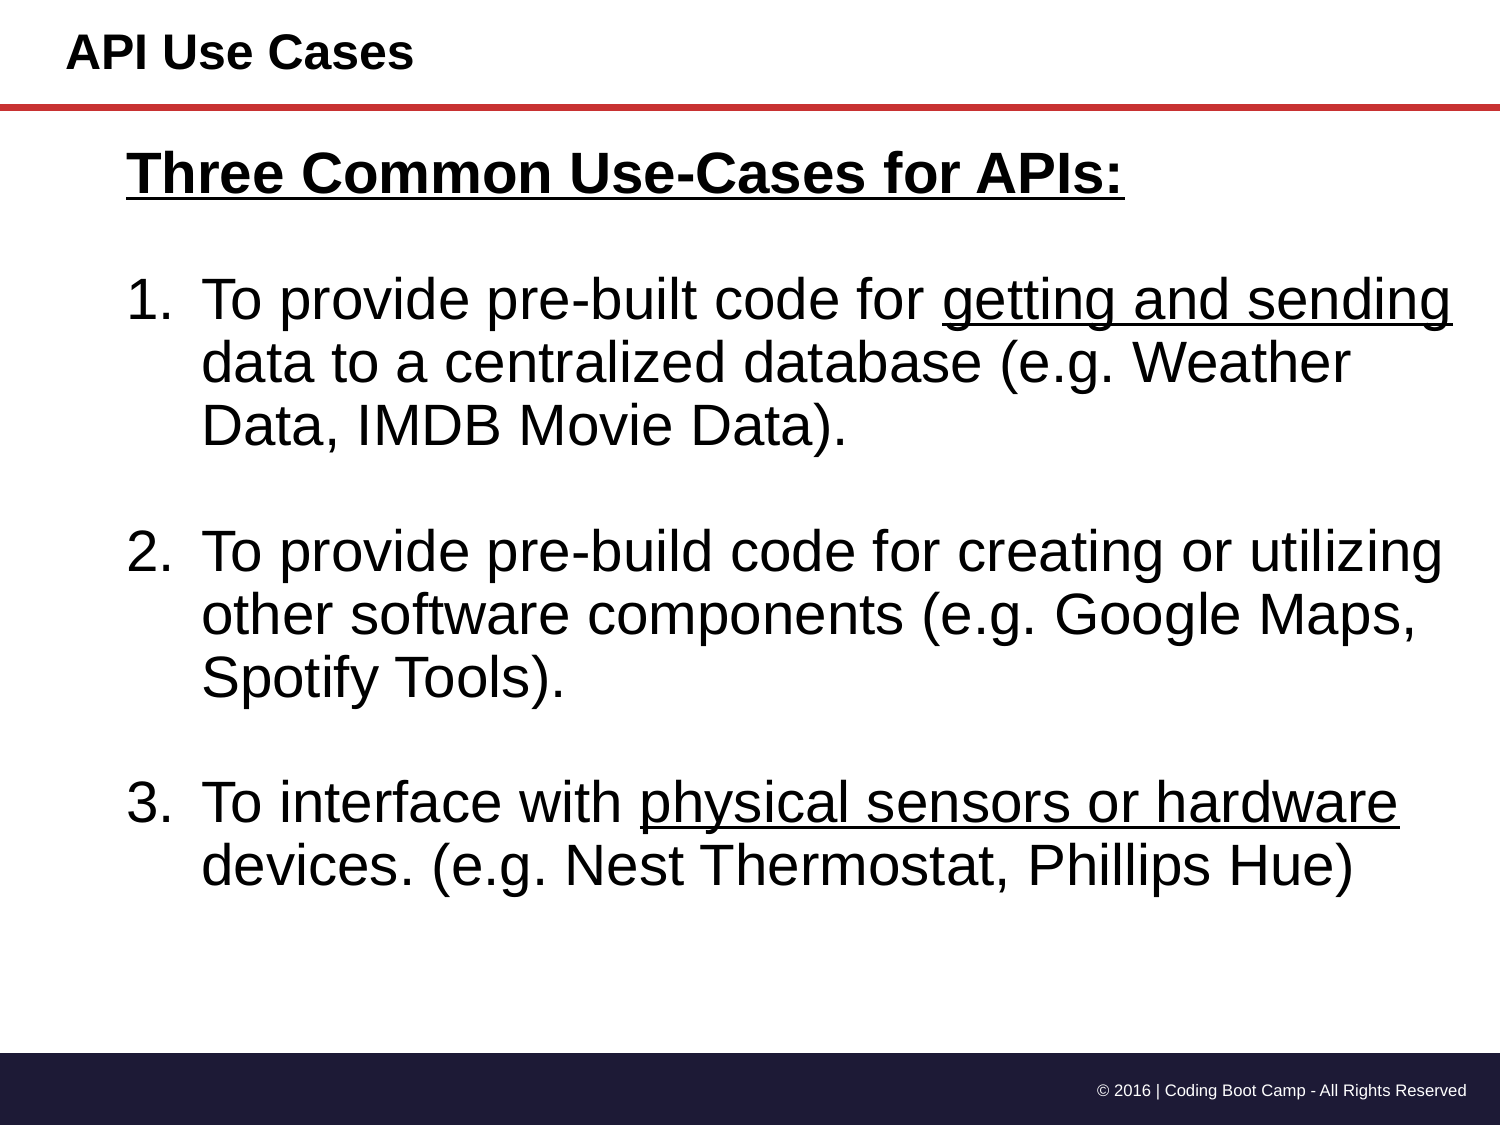

# API Use Cases
Three Common Use-Cases for APIs:

To provide pre-built code for getting and sending data to a centralized database (e.g. Weather Data, IMDB Movie Data).

To provide pre-build code for creating or utilizing other software components (e.g. Google Maps, Spotify Tools).

To interface with physical sensors or hardware devices. (e.g. Nest Thermostat, Phillips Hue)